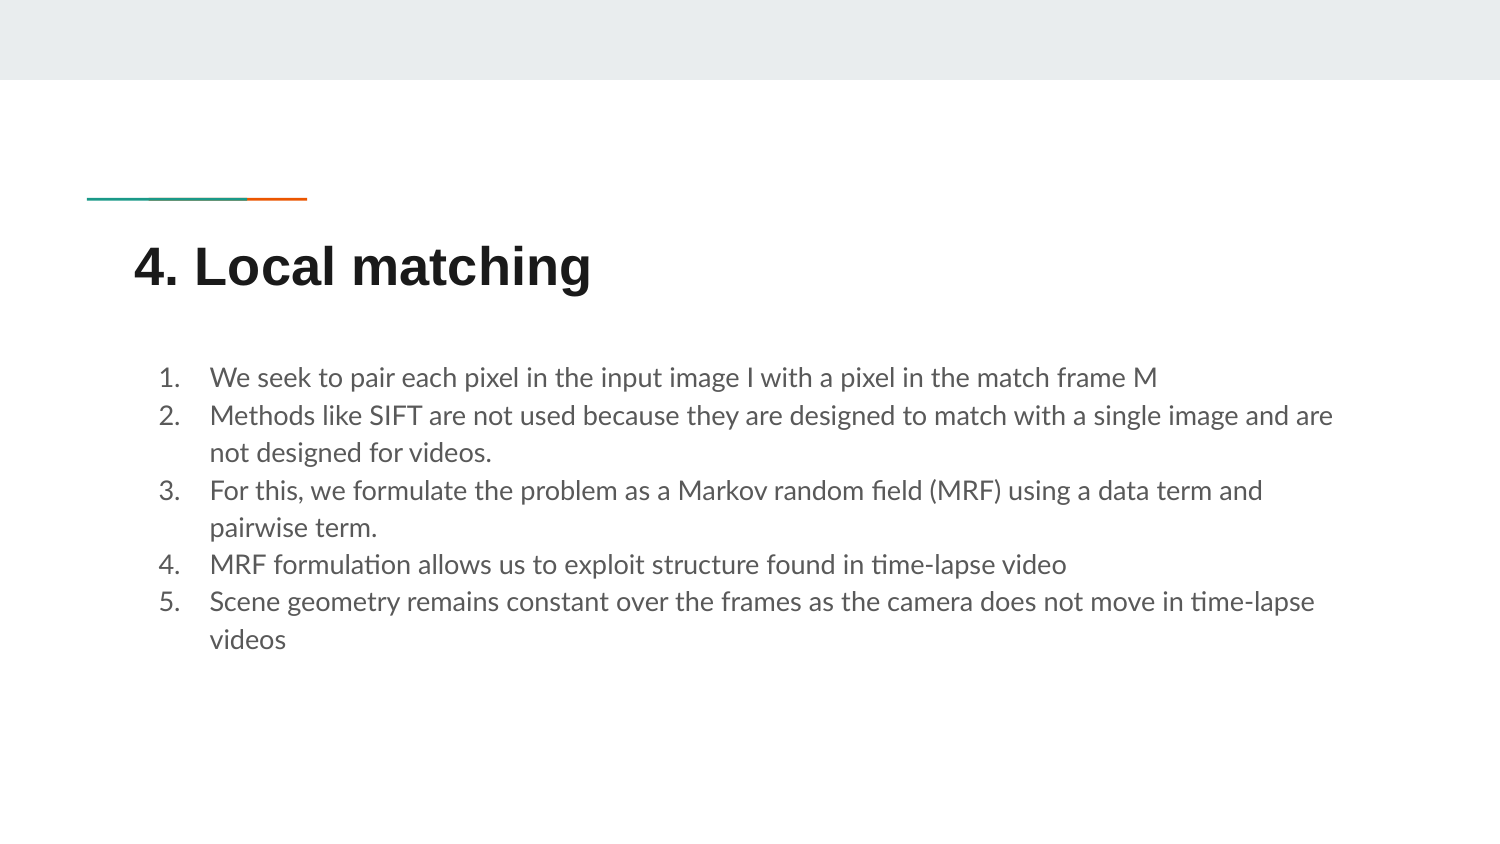

# 4. Local matching
We seek to pair each pixel in the input image I with a pixel in the match frame M
Methods like SIFT are not used because they are designed to match with a single image and are
not designed for videos.
For this, we formulate the problem as a Markov random field (MRF) using a data term and pairwise term.
MRF formulation allows us to exploit structure found in time-lapse video
Scene geometry remains constant over the frames as the camera does not move in time-lapse videos